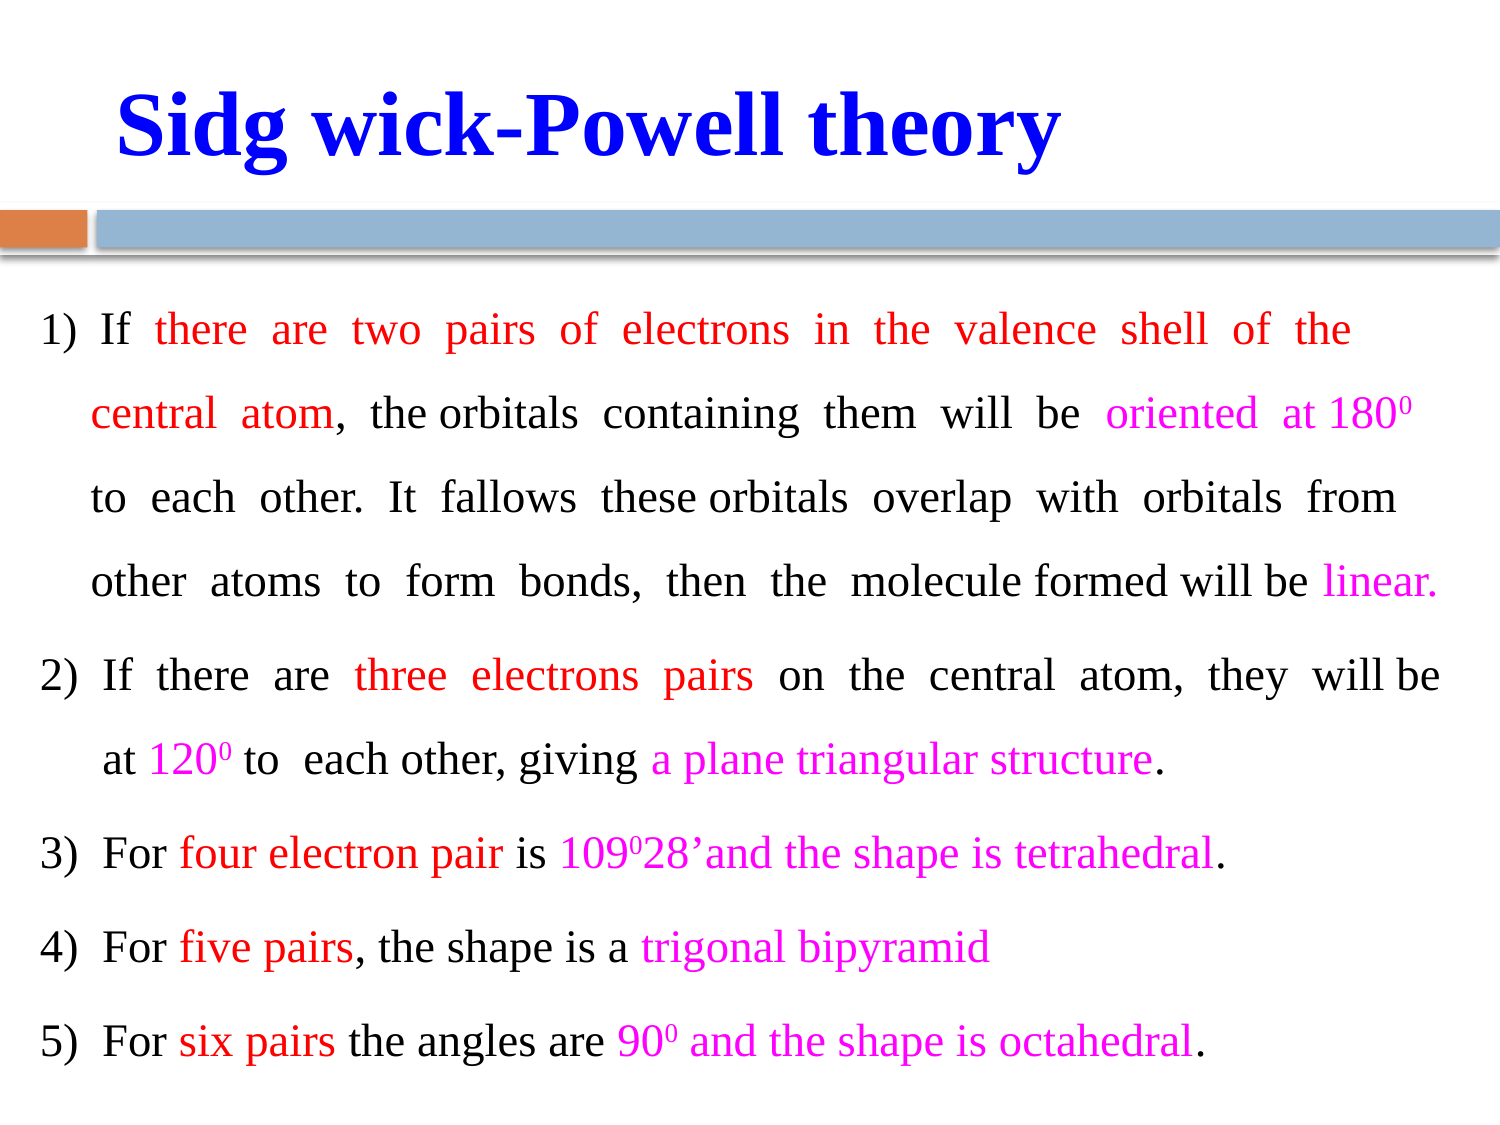

# Sidg wick-Powell theory
1)  If  there  are  two  pairs  of  electrons  in  the  valence  shell  of  the  central  atom,  the orbitals  containing  them  will  be  oriented  at 1800 to  each  other.  It  fallows  these orbitals  overlap  with  orbitals  from  other  atoms  to  form  bonds,  then  the  molecule formed will be linear.
2)  If  there  are  three  electrons  pairs  on  the  central  atom,  they  will be  at 1200 to  each other, giving a plane triangular structure.
3)  For four electron pair is 109028’and the shape is tetrahedral.
4)  For five pairs, the shape is a trigonal bipyramid
5)  For six pairs the angles are 900 and the shape is octahedral.